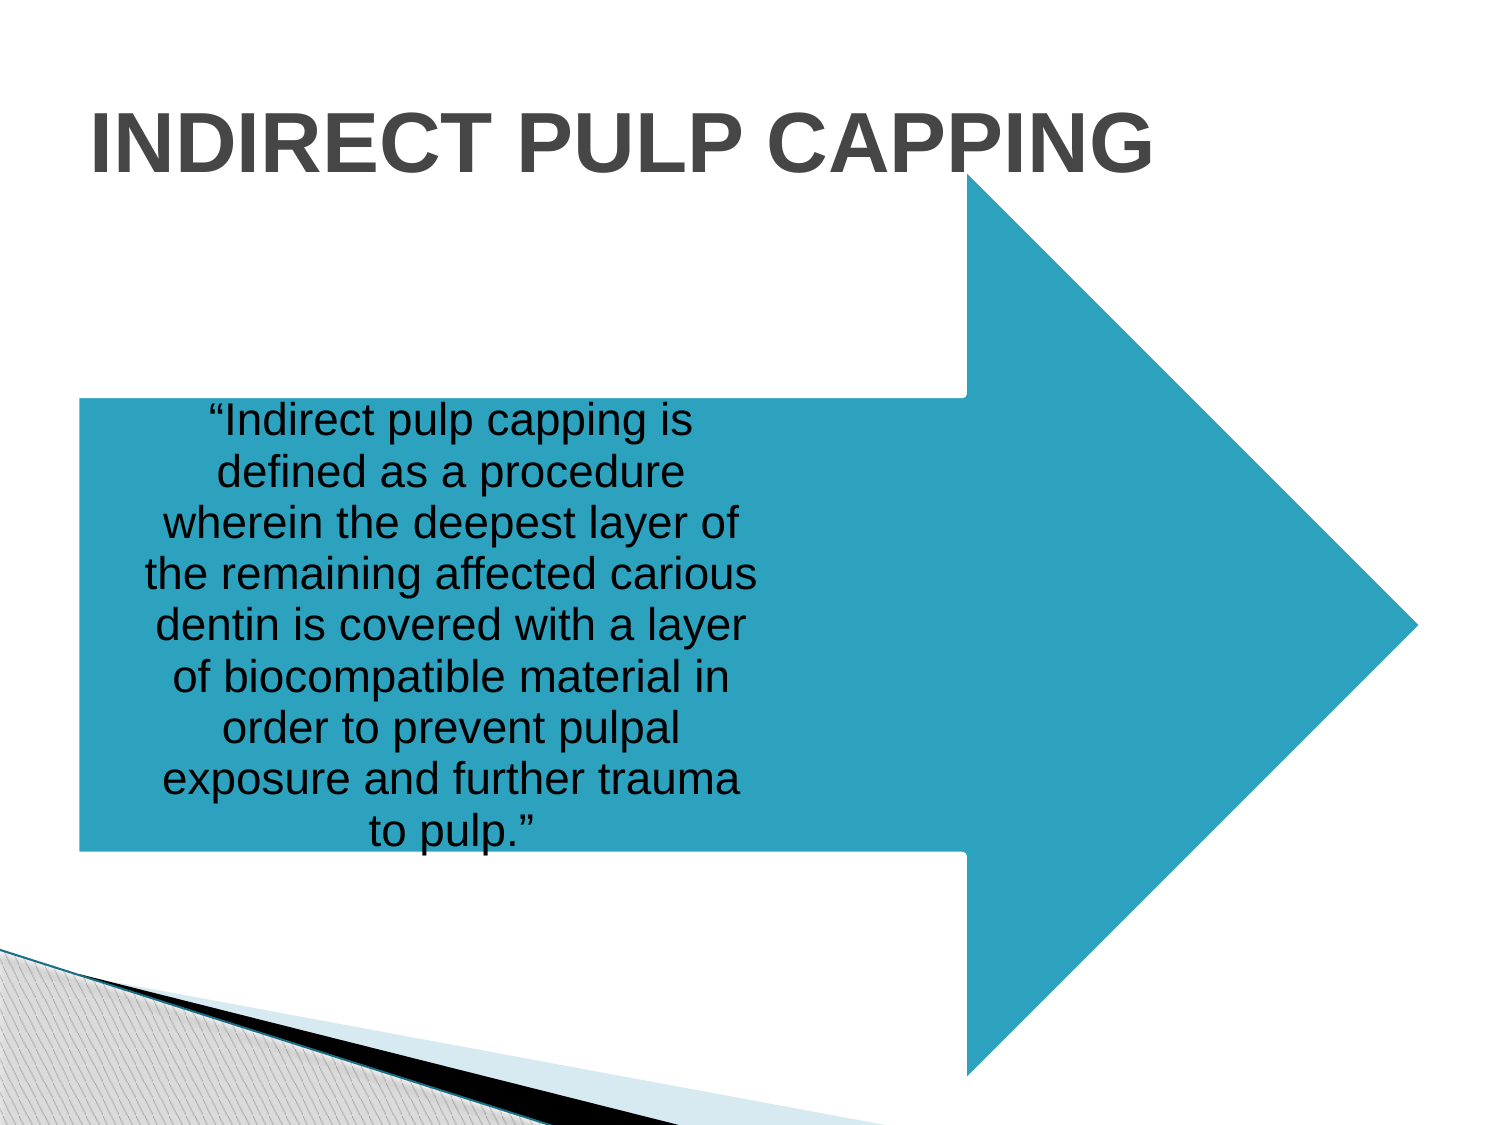

# INDIRECT PULP CAPPING
“Indirect pulp capping is defined as a procedure wherein the deepest layer of the remaining affected carious dentin is covered with a layer of biocompatible material in order to prevent pulpal exposure and further trauma to pulp.”